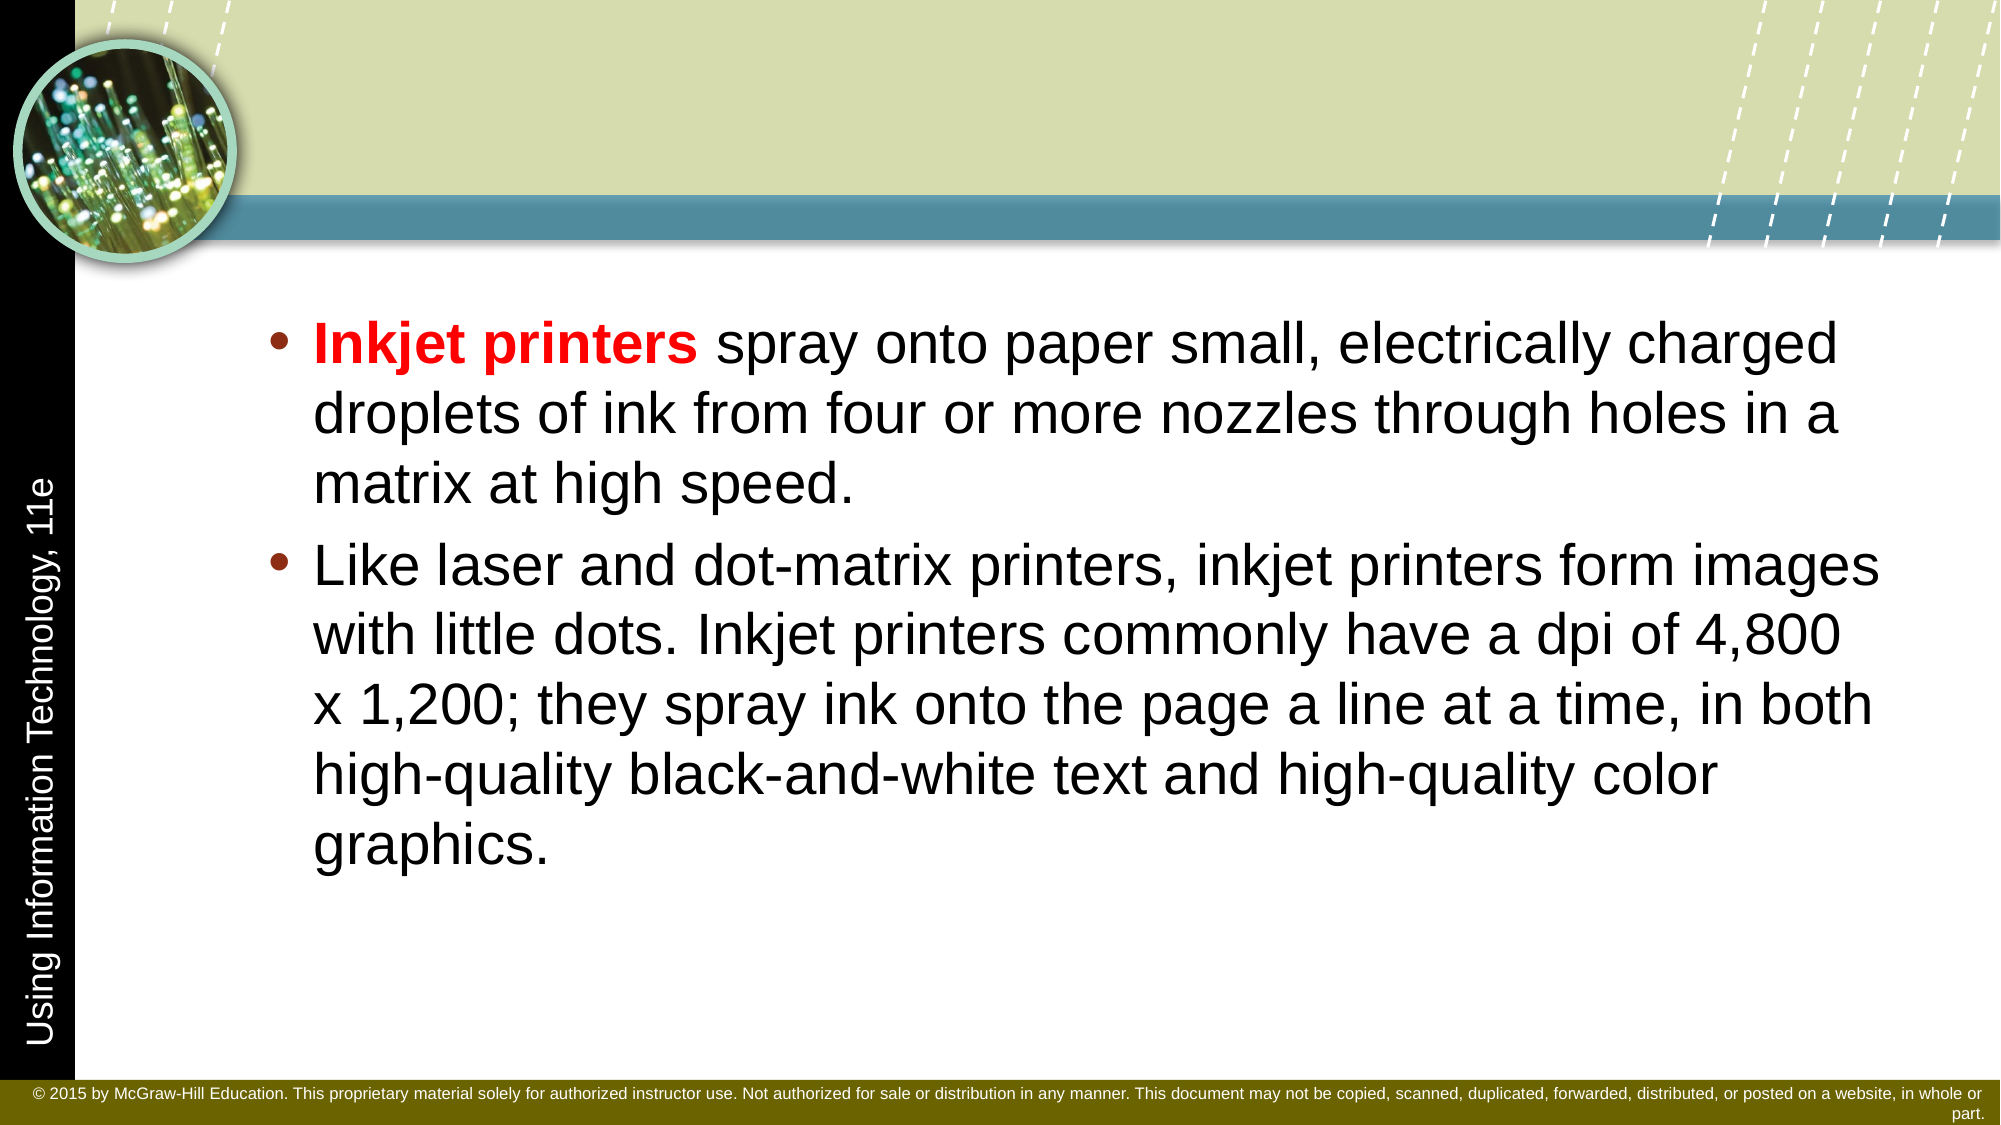

Inkjet printers spray onto paper small, electrically charged droplets of ink from four or more nozzles through holes in a matrix at high speed.
Like laser and dot-matrix printers, inkjet printers form images with little dots. Inkjet printers commonly have a dpi of 4,800 x 1,200; they spray ink onto the page a line at a time, in both high-quality black-and-white text and high-quality color graphics.